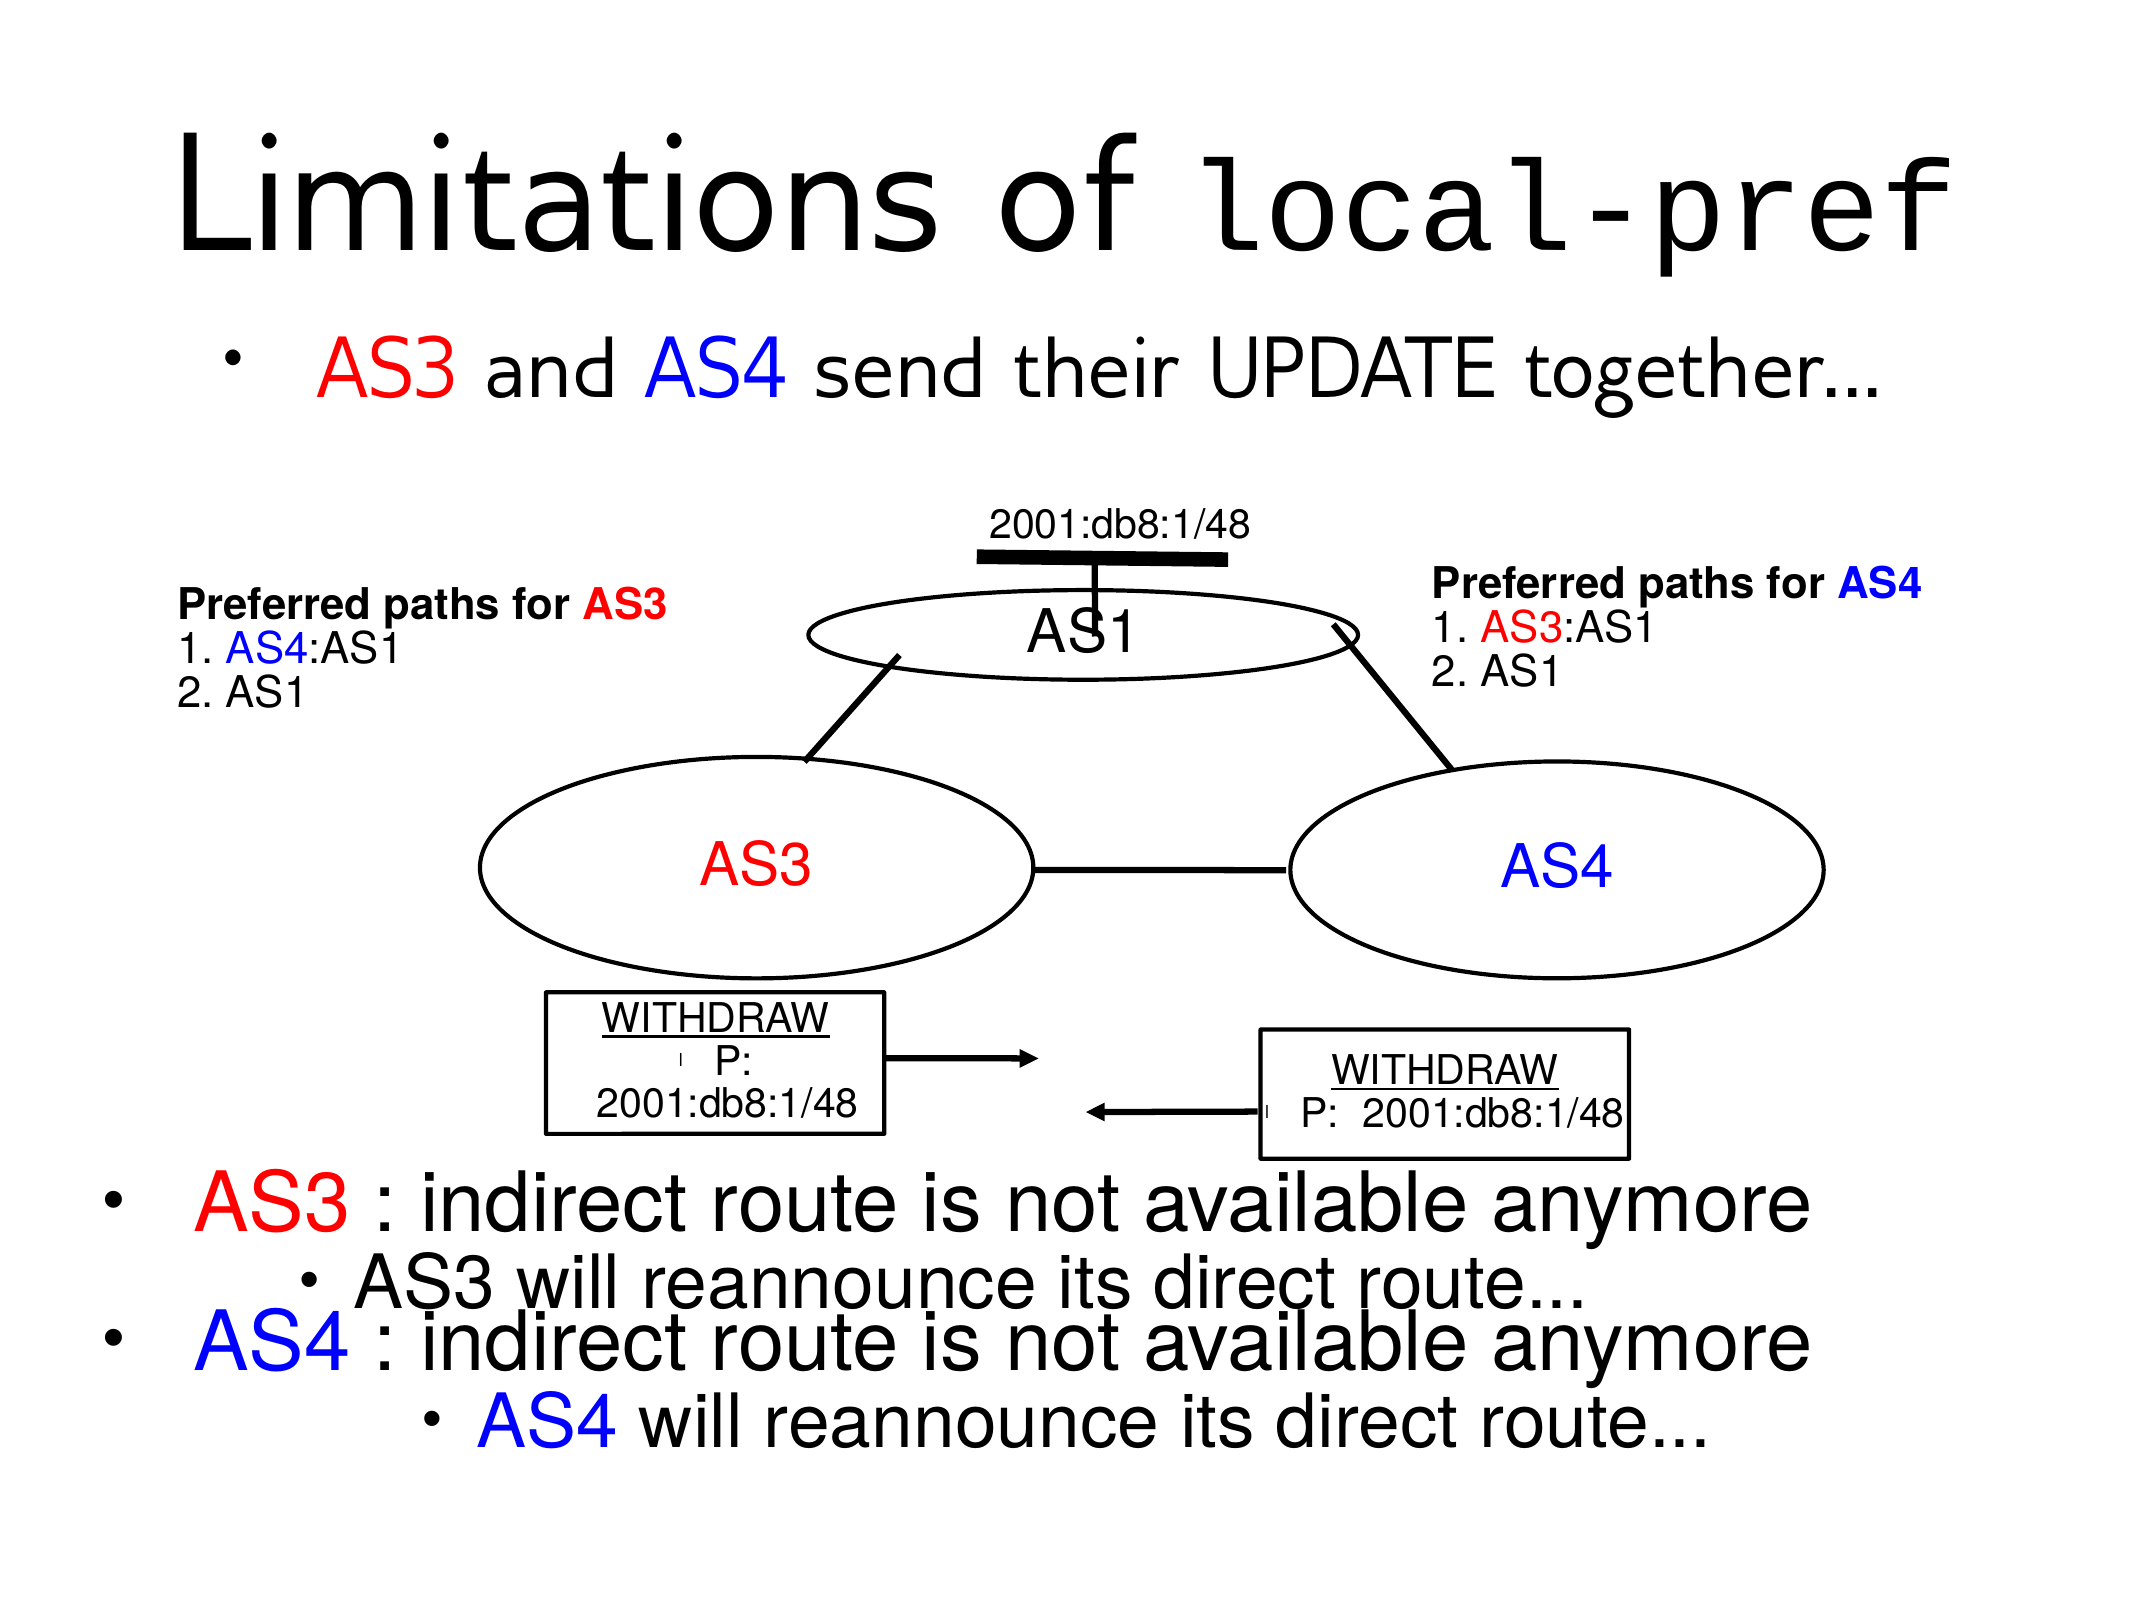

Limitations of local-pref
AS3 and AS4 send their UPDATE together...
  2001:db8:1/48

Preferred paths for AS4
1. AS3:AS1
2. AS1
Preferred paths for AS3
1. AS4:AS1
2. AS1

AS1

AS3

AS4

WITHDRAW
P: 2001:db8:1/48

AS4 : indirect route is not available anymore
AS4 will reannounce its direct route...

WITHDRAW
P:  2001:db8:1/48

AS3 : indirect route is not available anymore
AS3 will reannounce its direct route...